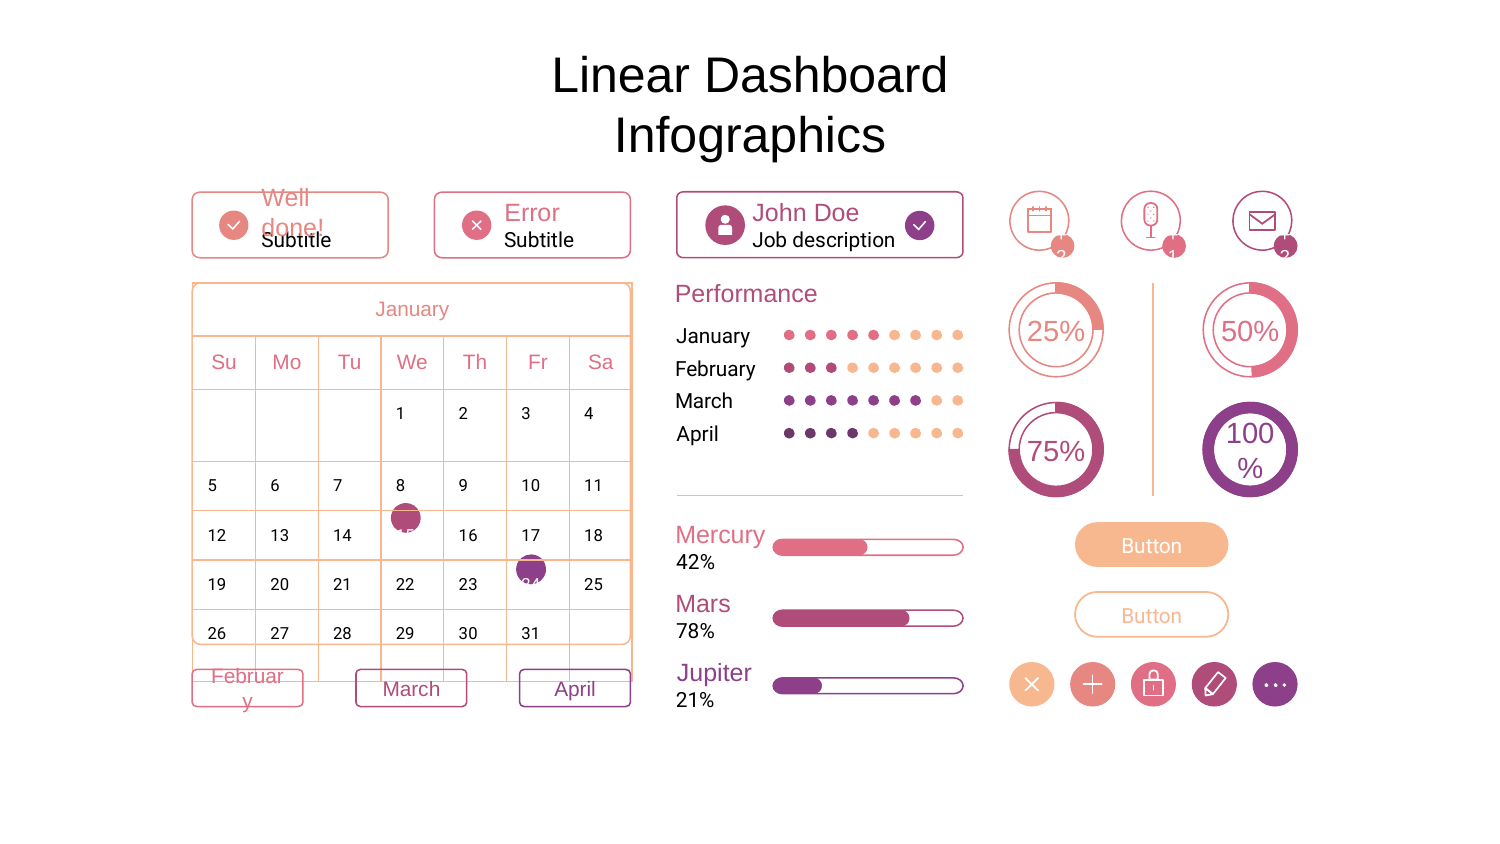

# Linear Dashboard Infographics

+1

+2

+2

John Doe
Job description

Well done!
Subtitle

Error
Subtitle

Performance
January

February

March

April

| January |  |  |  |  |  |  |
| --- | --- | --- | --- | --- | --- | --- |
| Su | Mo | Tu | We | Th | Fr | Sa |
|  |  |  | 1 | 2 | 3 | 4 |
| 5 | 6 | 7 | 8 | 9 | 10 | 11 |
| 12 | 13 | 14 | 15 | 16 | 17 | 18 |
| 19 | 20 | 21 | 22 | 23 | 24 | 25 |
| 26 | 27 | 28 | 29 | 30 | 31 |  |
25%
50%

100%
75%

Mercury
42%

Mars
78%

Jupiter
21%

Button

Button

February
March
April